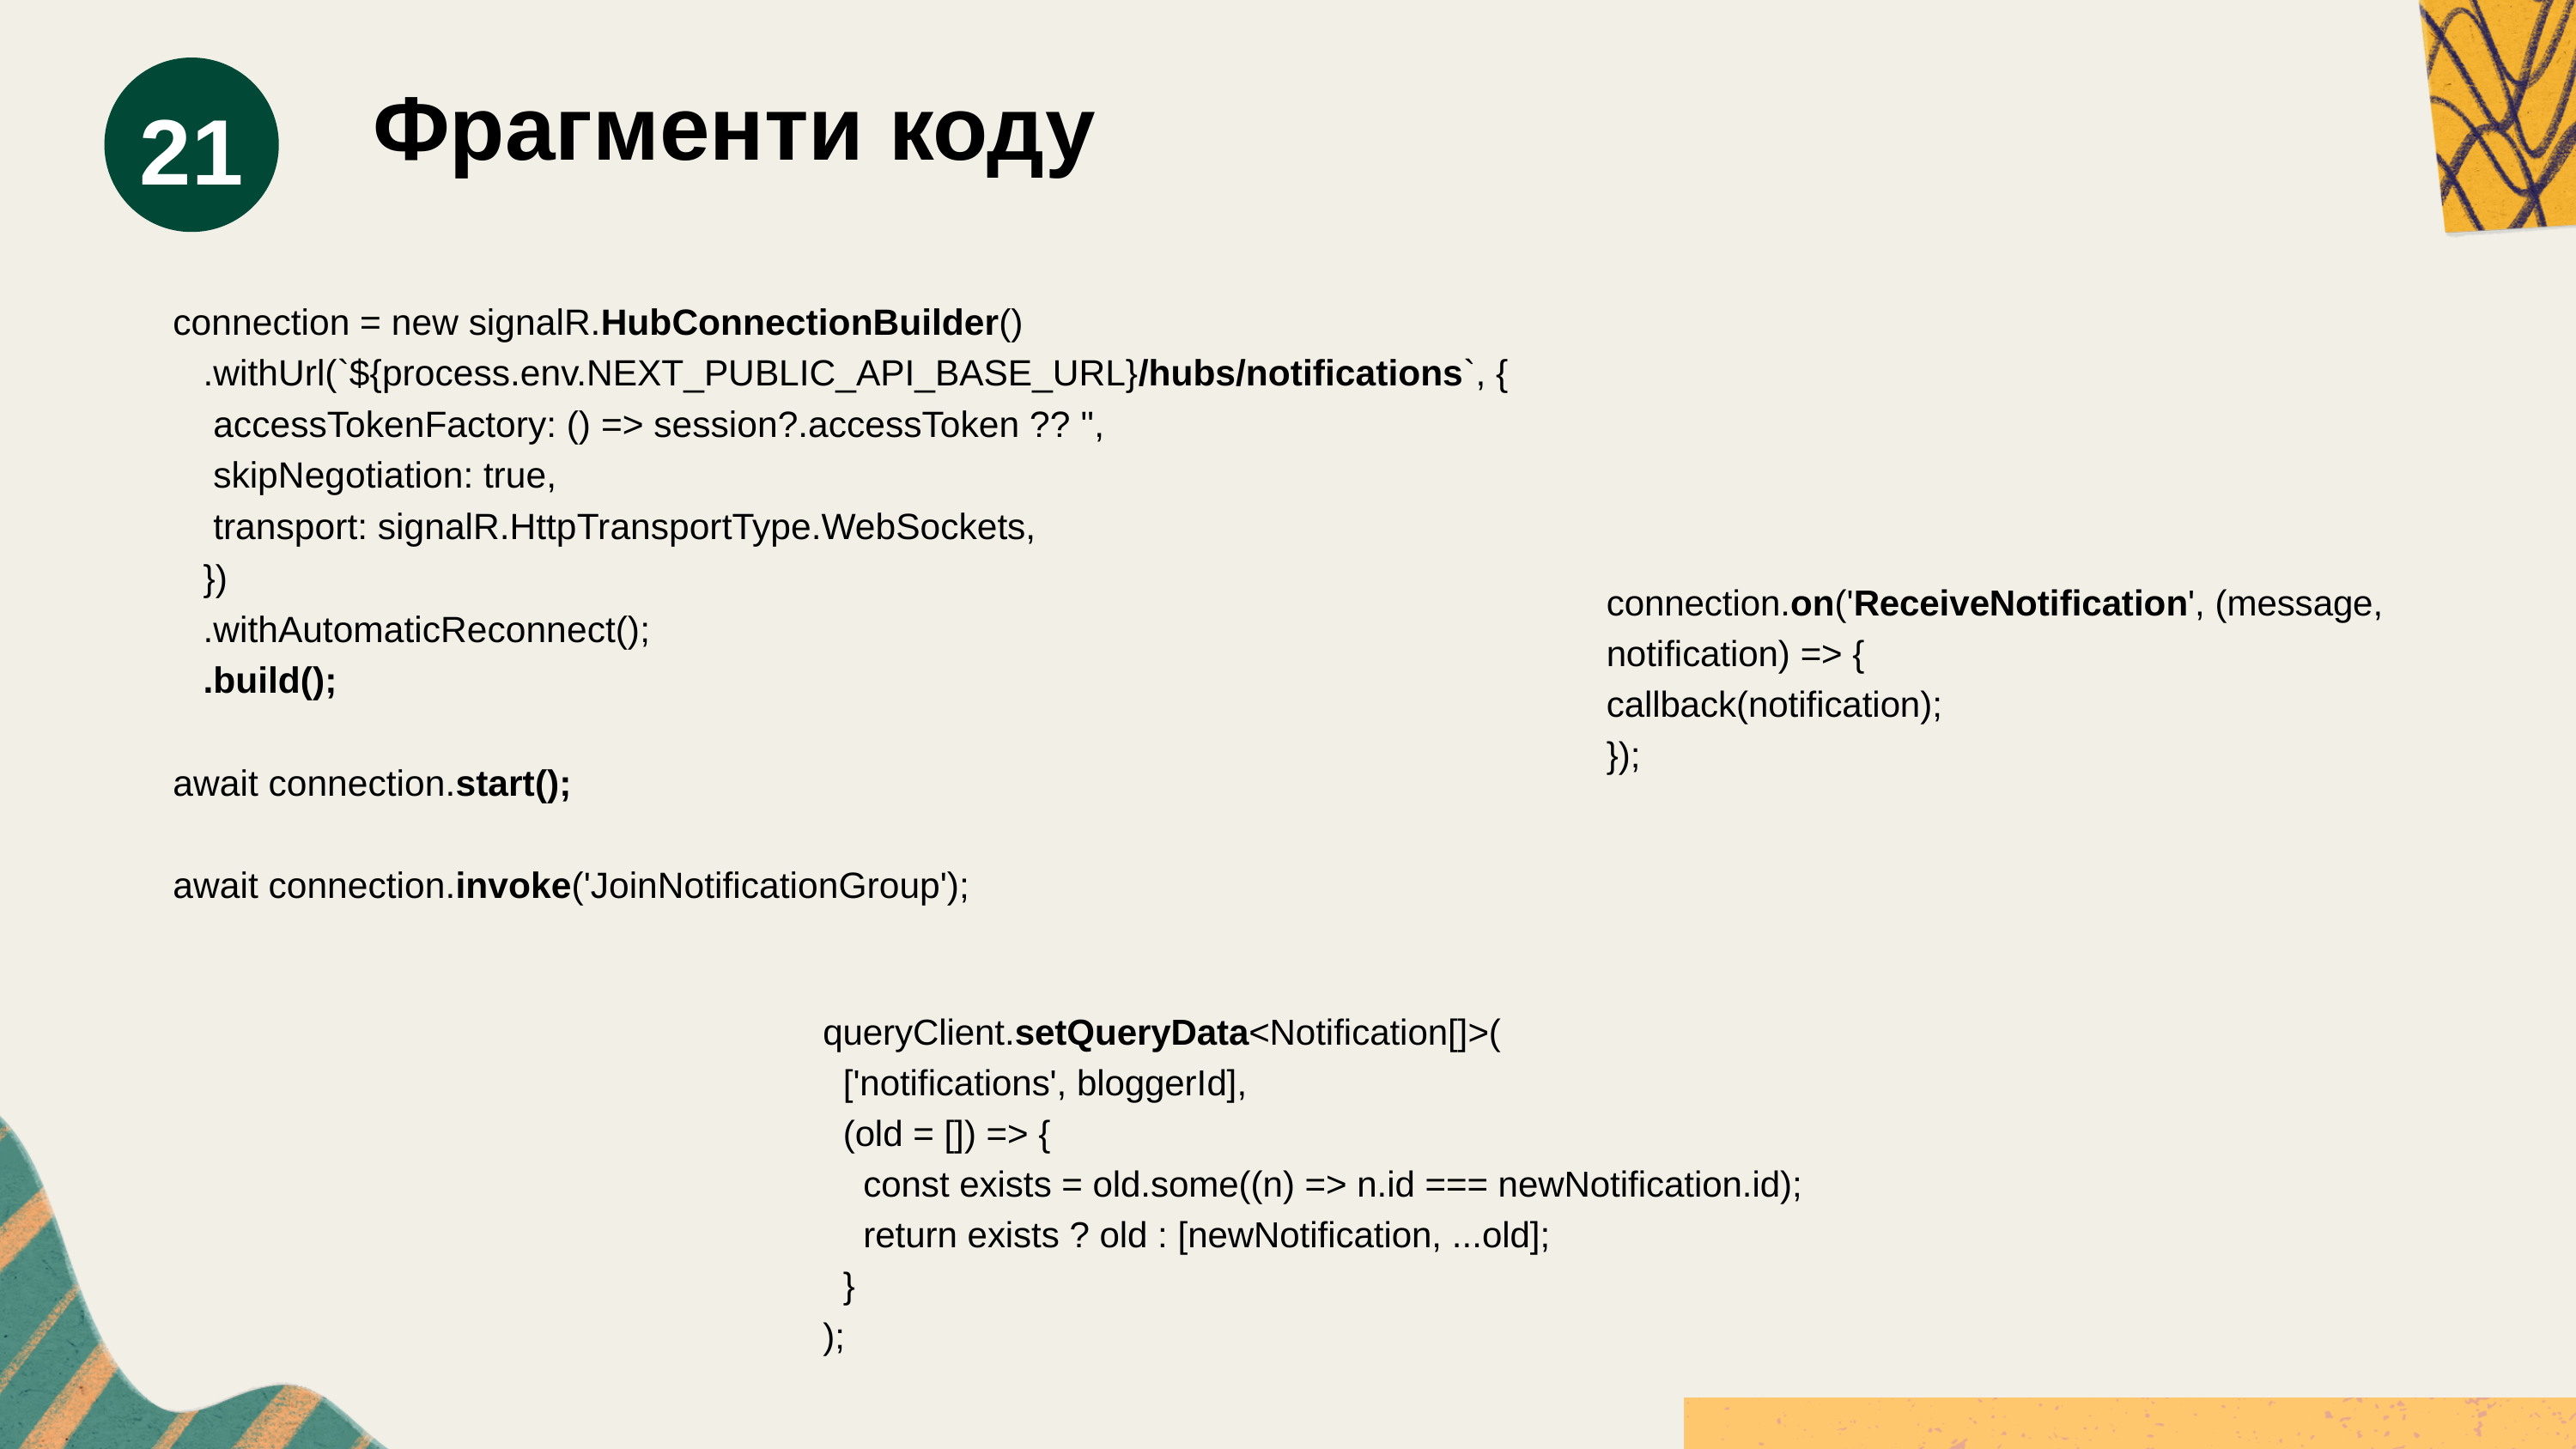

Фрагменти коду
21
connection = new signalR.HubConnectionBuilder()
   .withUrl(`${process.env.NEXT_PUBLIC_API_BASE_URL}/hubs/notifications`, {
    accessTokenFactory: () => session?.accessToken ?? '',
    skipNegotiation: true,
    transport: signalR.HttpTransportType.WebSockets,
   })
   .withAutomaticReconnect();
   .build();

await connection.start();

await connection.invoke('JoinNotificationGroup');

connection.on('ReceiveNotification', (message, notification) => {
callback(notification);
});

queryClient.setQueryData<Notification[]>(
  ['notifications', bloggerId],
  (old = []) => {
    const exists = old.some((n) => n.id === newNotification.id);
    return exists ? old : [newNotification, ...old];
  }
);